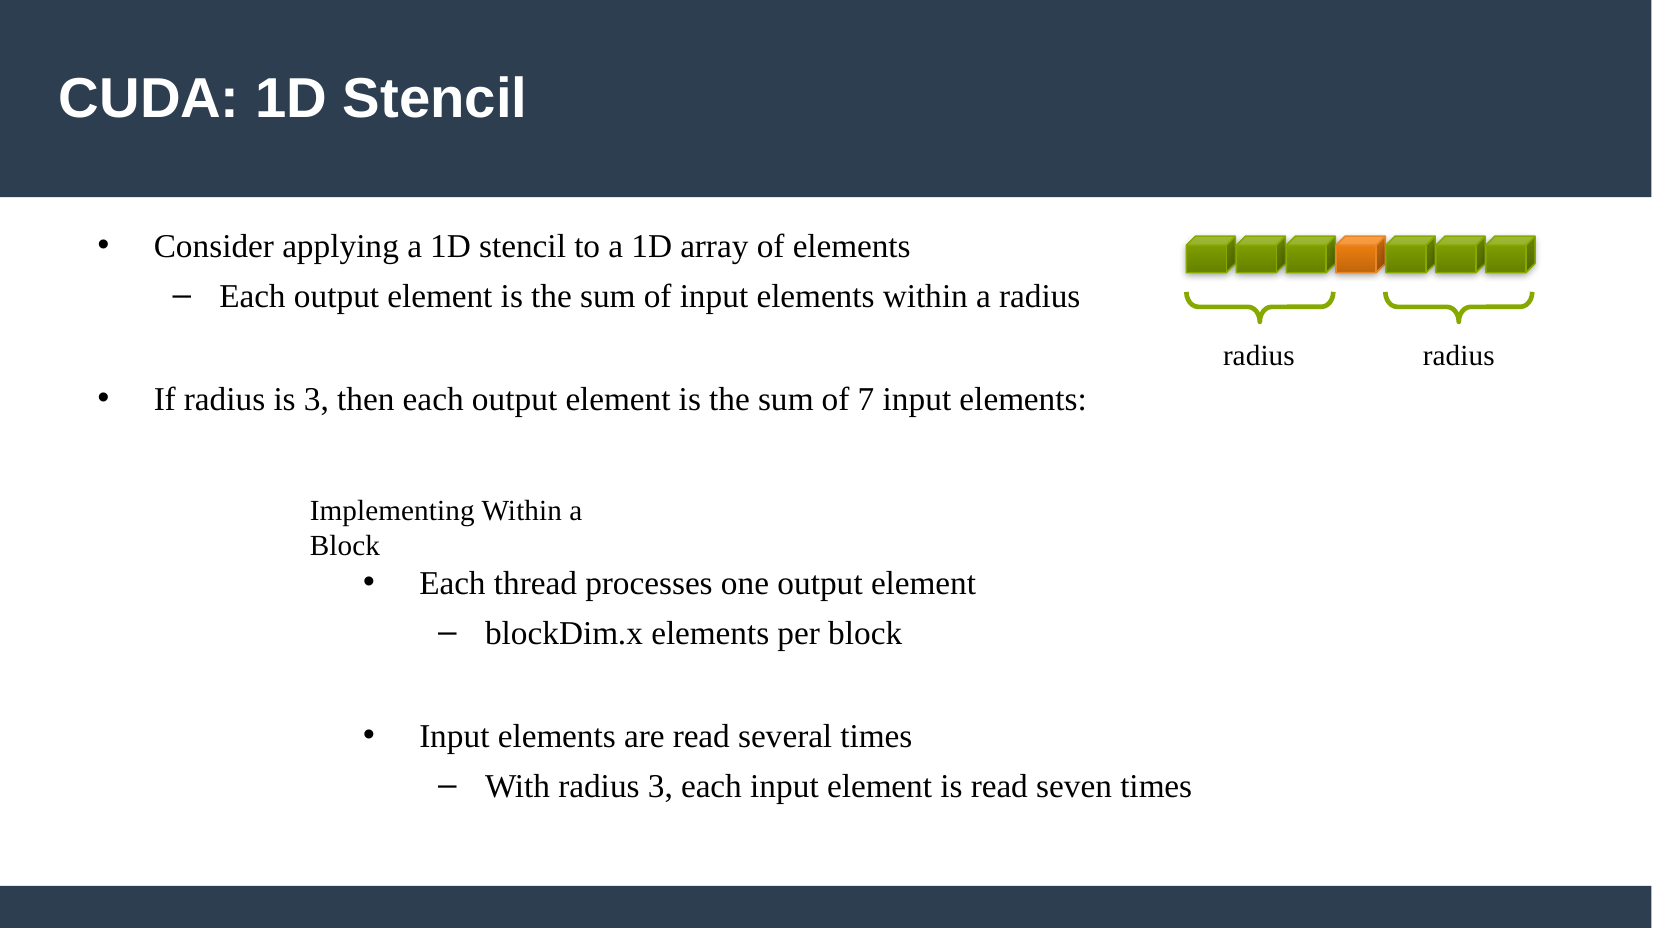

CUDA: 1D Stencil
Consider applying a 1D stencil to a 1D array of elements
Each output element is the sum of input elements within a radius

If radius is 3, then each output element is the sum of 7 input elements:

radius
radius
Implementing Within a Block
Each thread processes one output element
blockDim.x elements per block

Input elements are read several times
With radius 3, each input element is read seven times